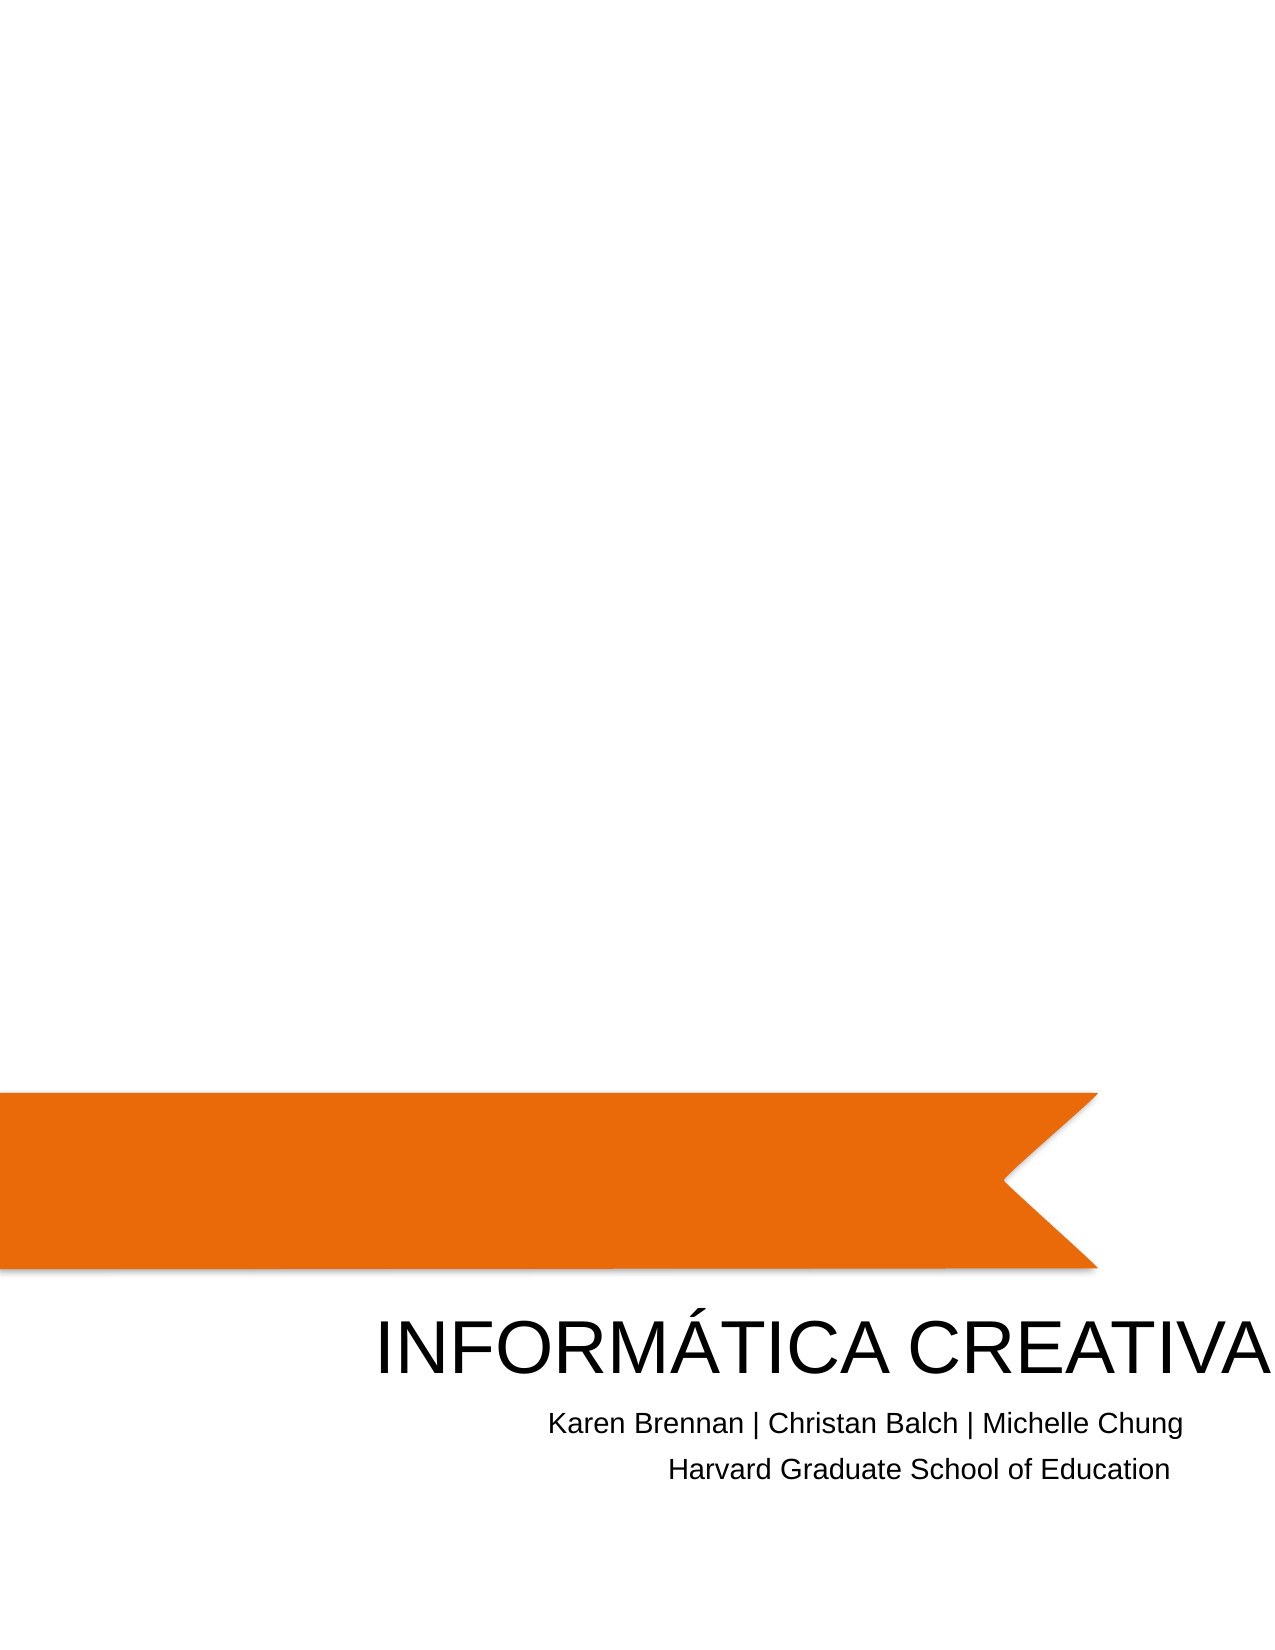

INFORMÁTICA CREATIVA
Karen Brennan | Christan Balch | Michelle Chung
Harvard Graduate School of Education